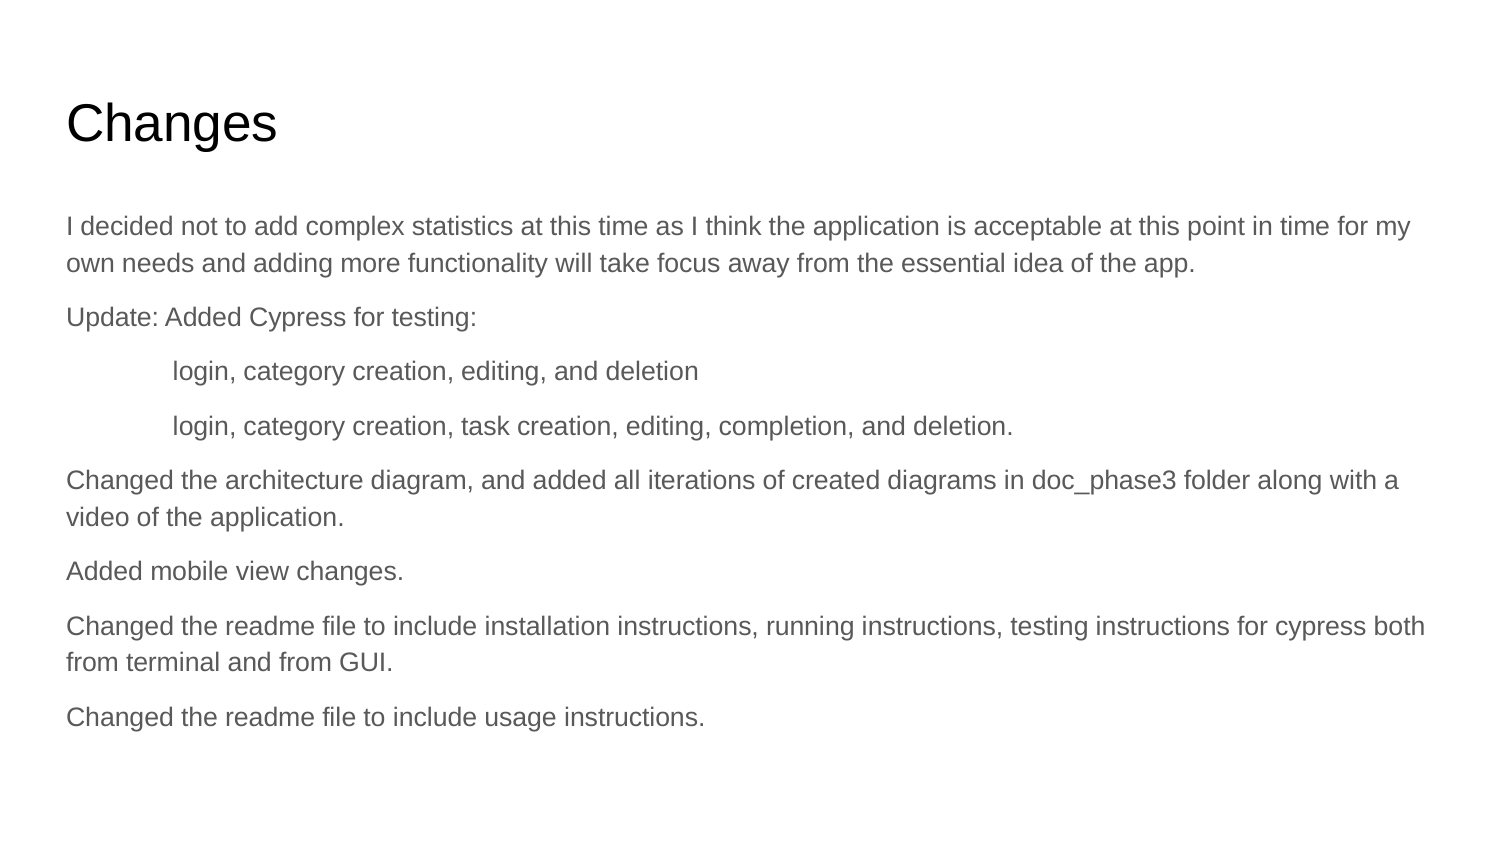

# Changes
I decided not to add complex statistics at this time as I think the application is acceptable at this point in time for my own needs and adding more functionality will take focus away from the essential idea of the app.
Update: Added Cypress for testing:
	login, category creation, editing, and deletion
	login, category creation, task creation, editing, completion, and deletion.
Changed the architecture diagram, and added all iterations of created diagrams in doc_phase3 folder along with a video of the application.
Added mobile view changes.
Changed the readme file to include installation instructions, running instructions, testing instructions for cypress both from terminal and from GUI.
Changed the readme file to include usage instructions.